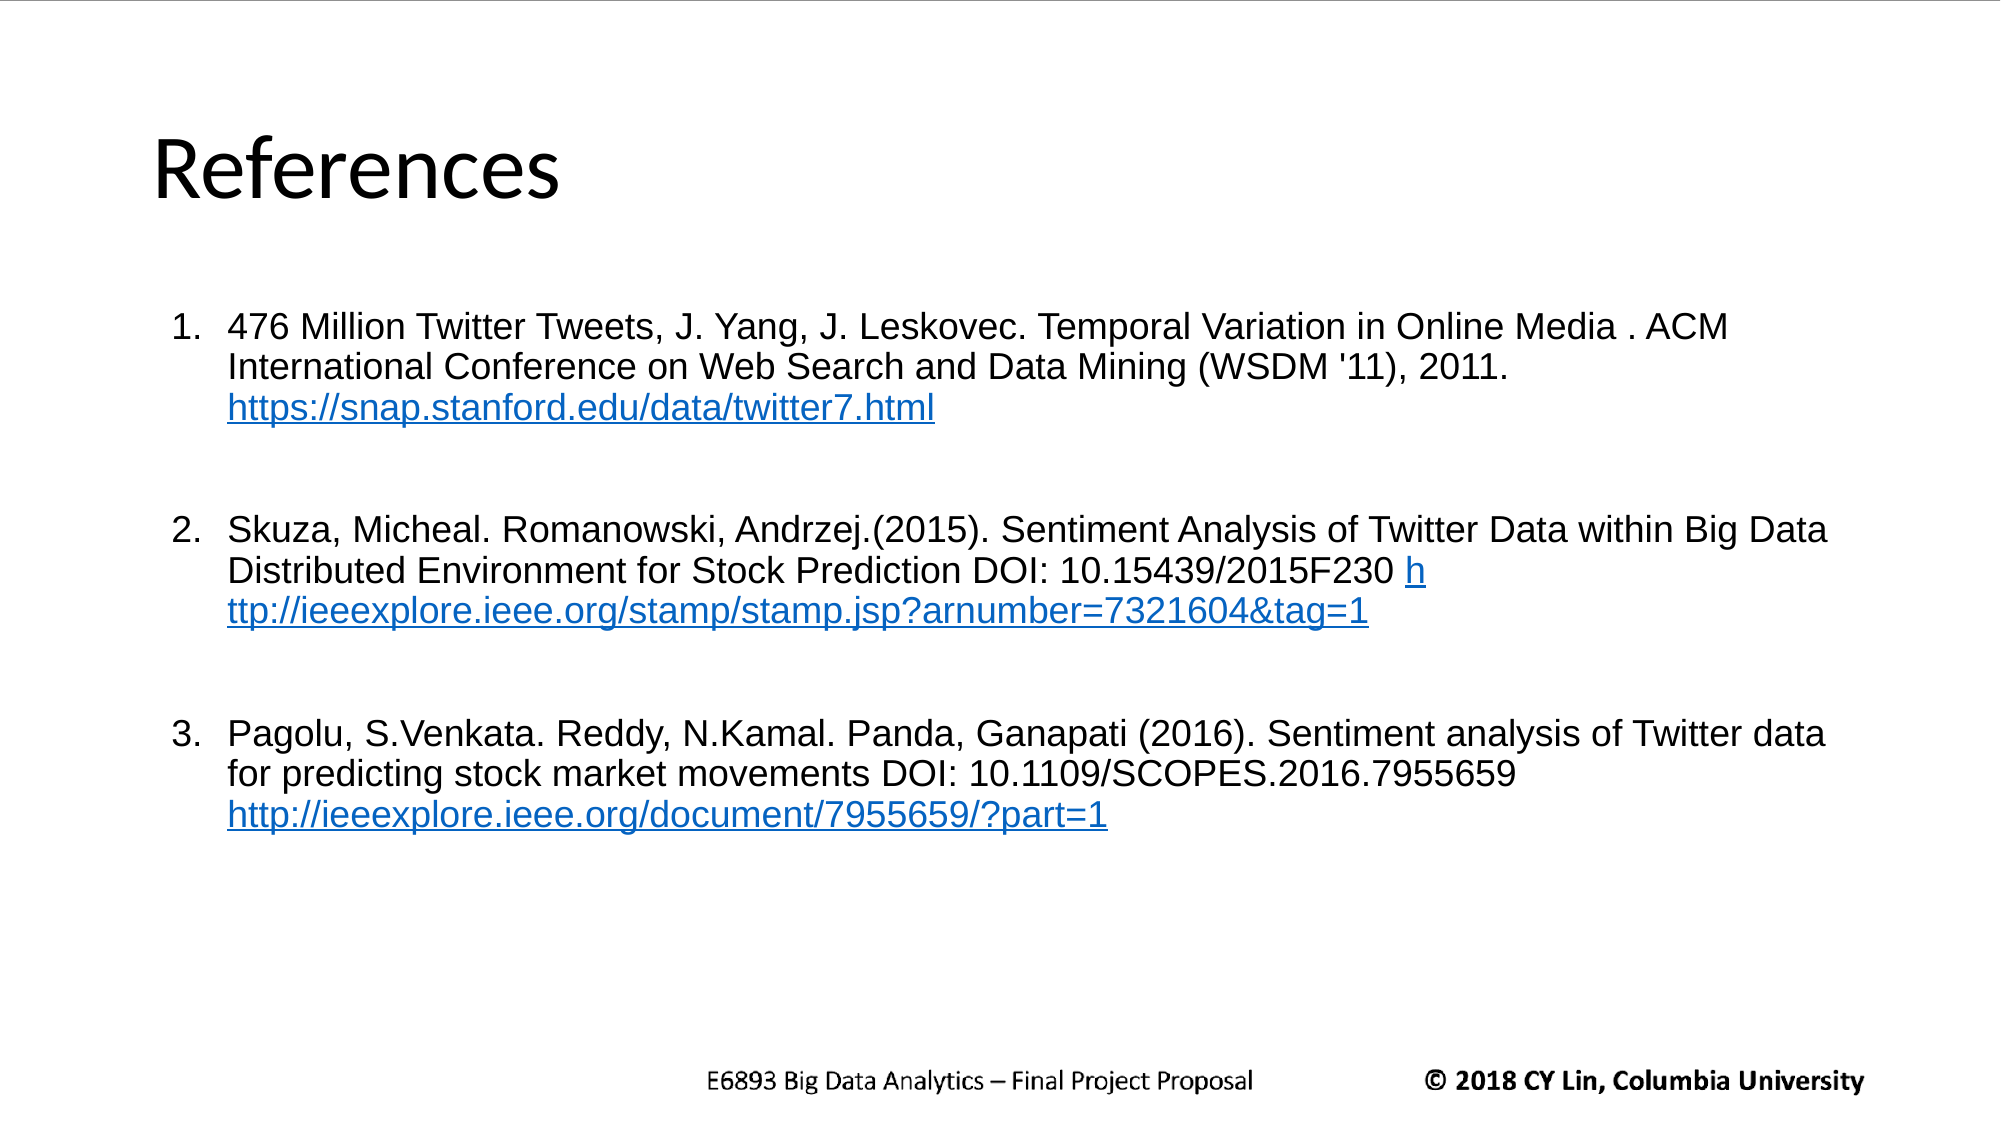

# References
476 Million Twitter Tweets, J. Yang, J. Leskovec. Temporal Variation in Online Media . ACM International Conference on Web Search and Data Mining (WSDM '11), 2011. https://snap.stanford.edu/data/twitter7.html

Skuza, Micheal. Romanowski, Andrzej.(2015). Sentiment Analysis of Twitter Data within Big Data Distributed Environment for Stock Prediction DOI: 10.15439/2015F230 http://ieeexplore.ieee.org/stamp/stamp.jsp?arnumber=7321604&tag=1

Pagolu, S.Venkata. Reddy, N.Kamal. Panda, Ganapati (2016). Sentiment analysis of Twitter data for predicting stock market movements DOI: 10.1109/SCOPES.2016.7955659 http://ieeexplore.ieee.org/document/7955659/?part=1